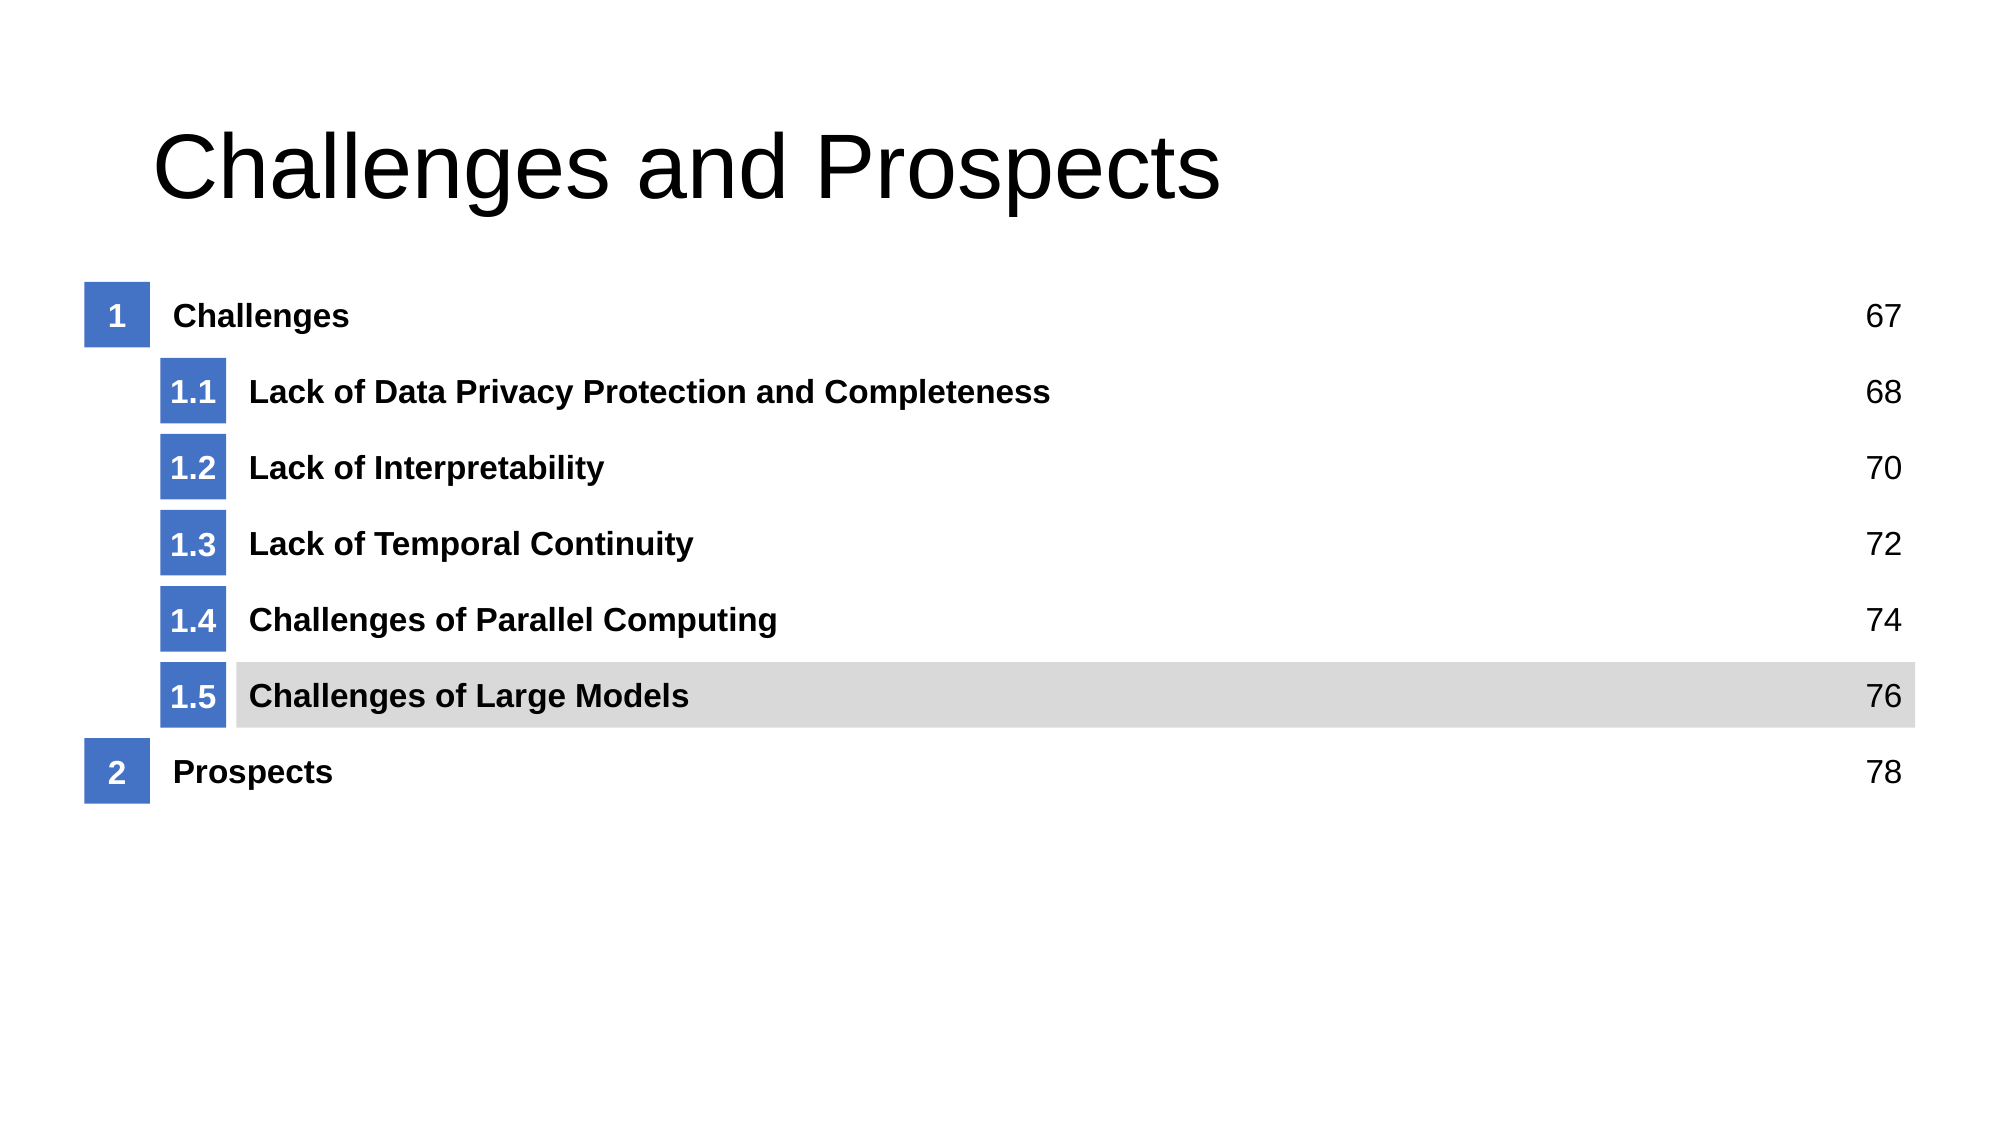

# Challenges and Prospects
1
Challenges
67
1.1
Lack of Data Privacy Protection and Completeness
68
1.2
Lack of Interpretability
70
1.3
Lack of Temporal Continuity
72
1.4
Challenges of Parallel Computing
74
1.5

Challenges of Large Models
76
2
Prospects
78